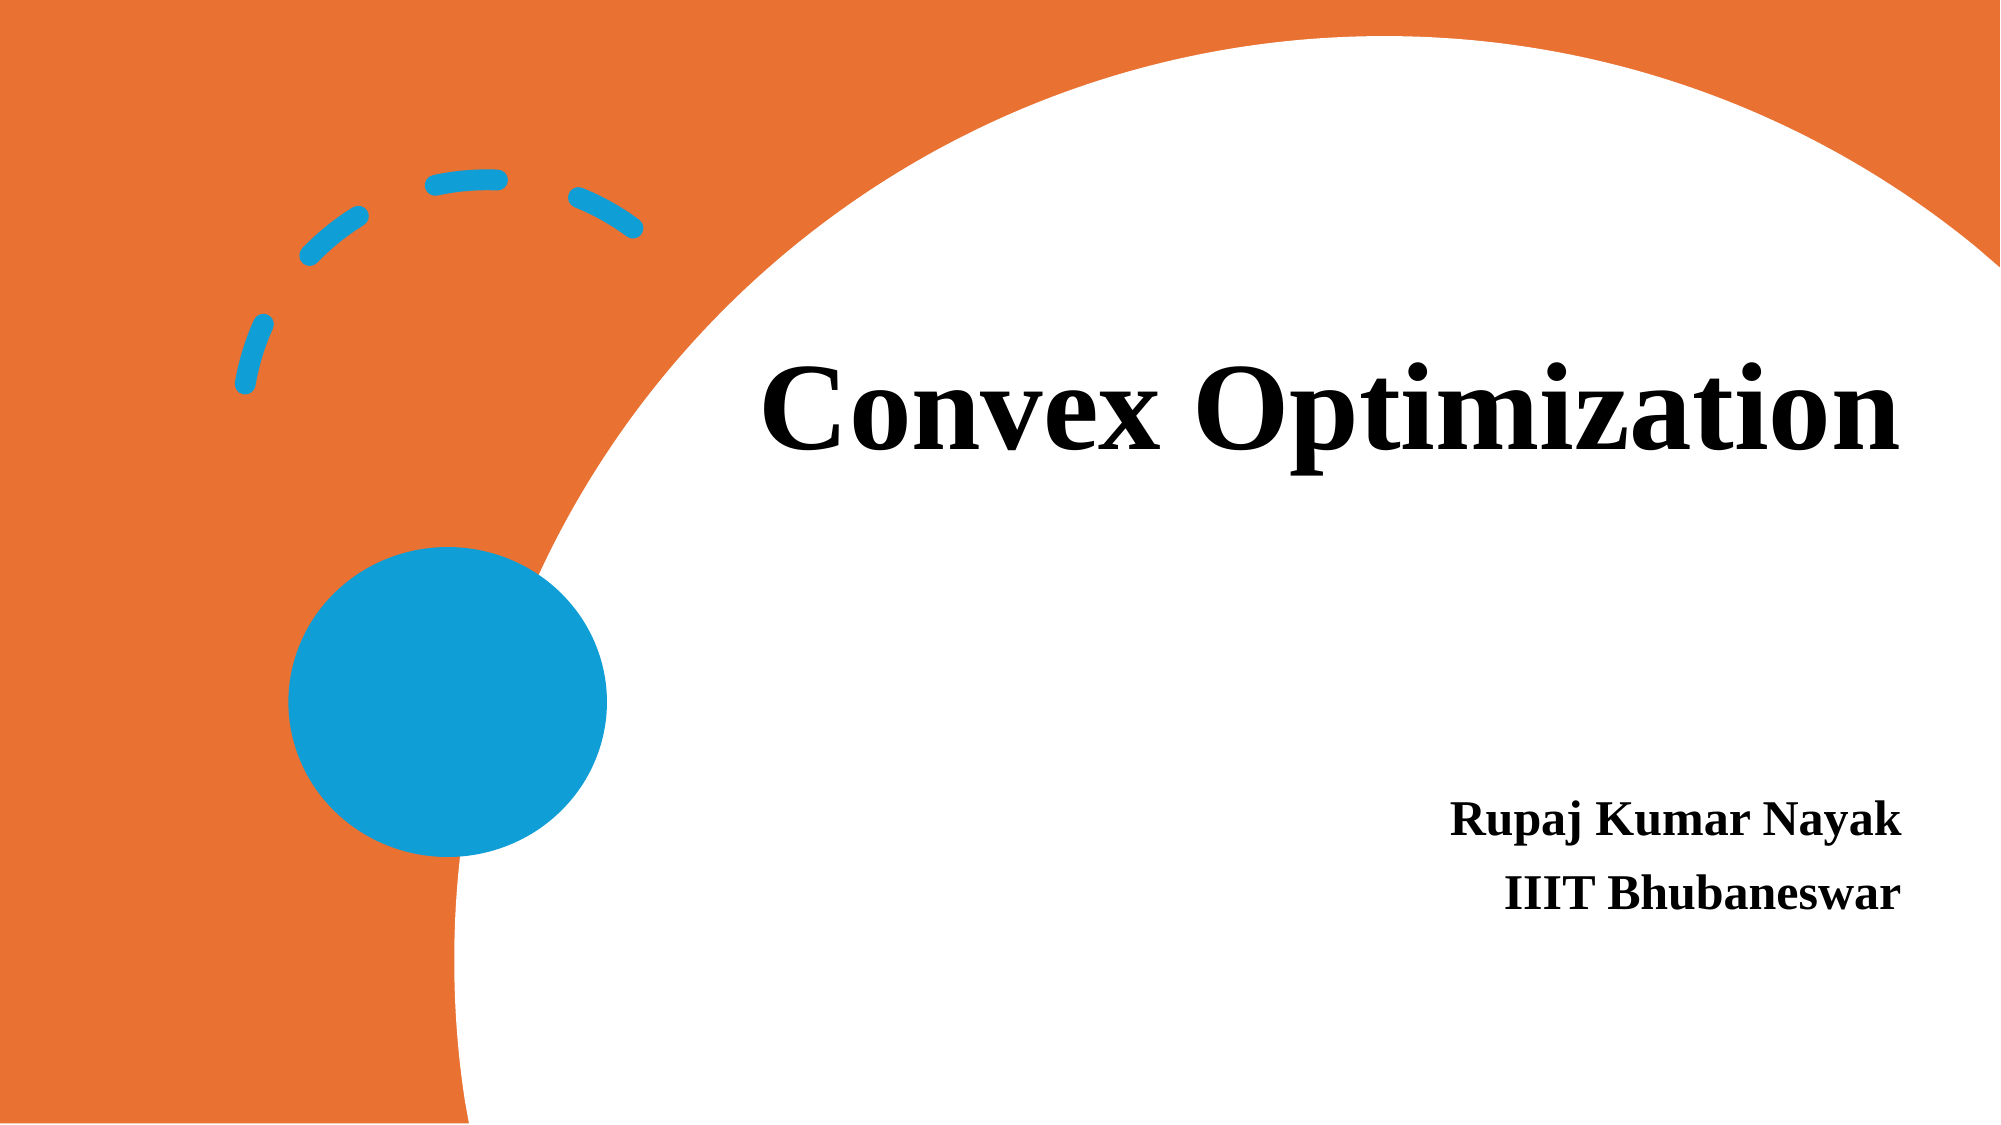

# Convex Optimization

Rupaj Kumar Nayak
IIIT Bhubaneswar